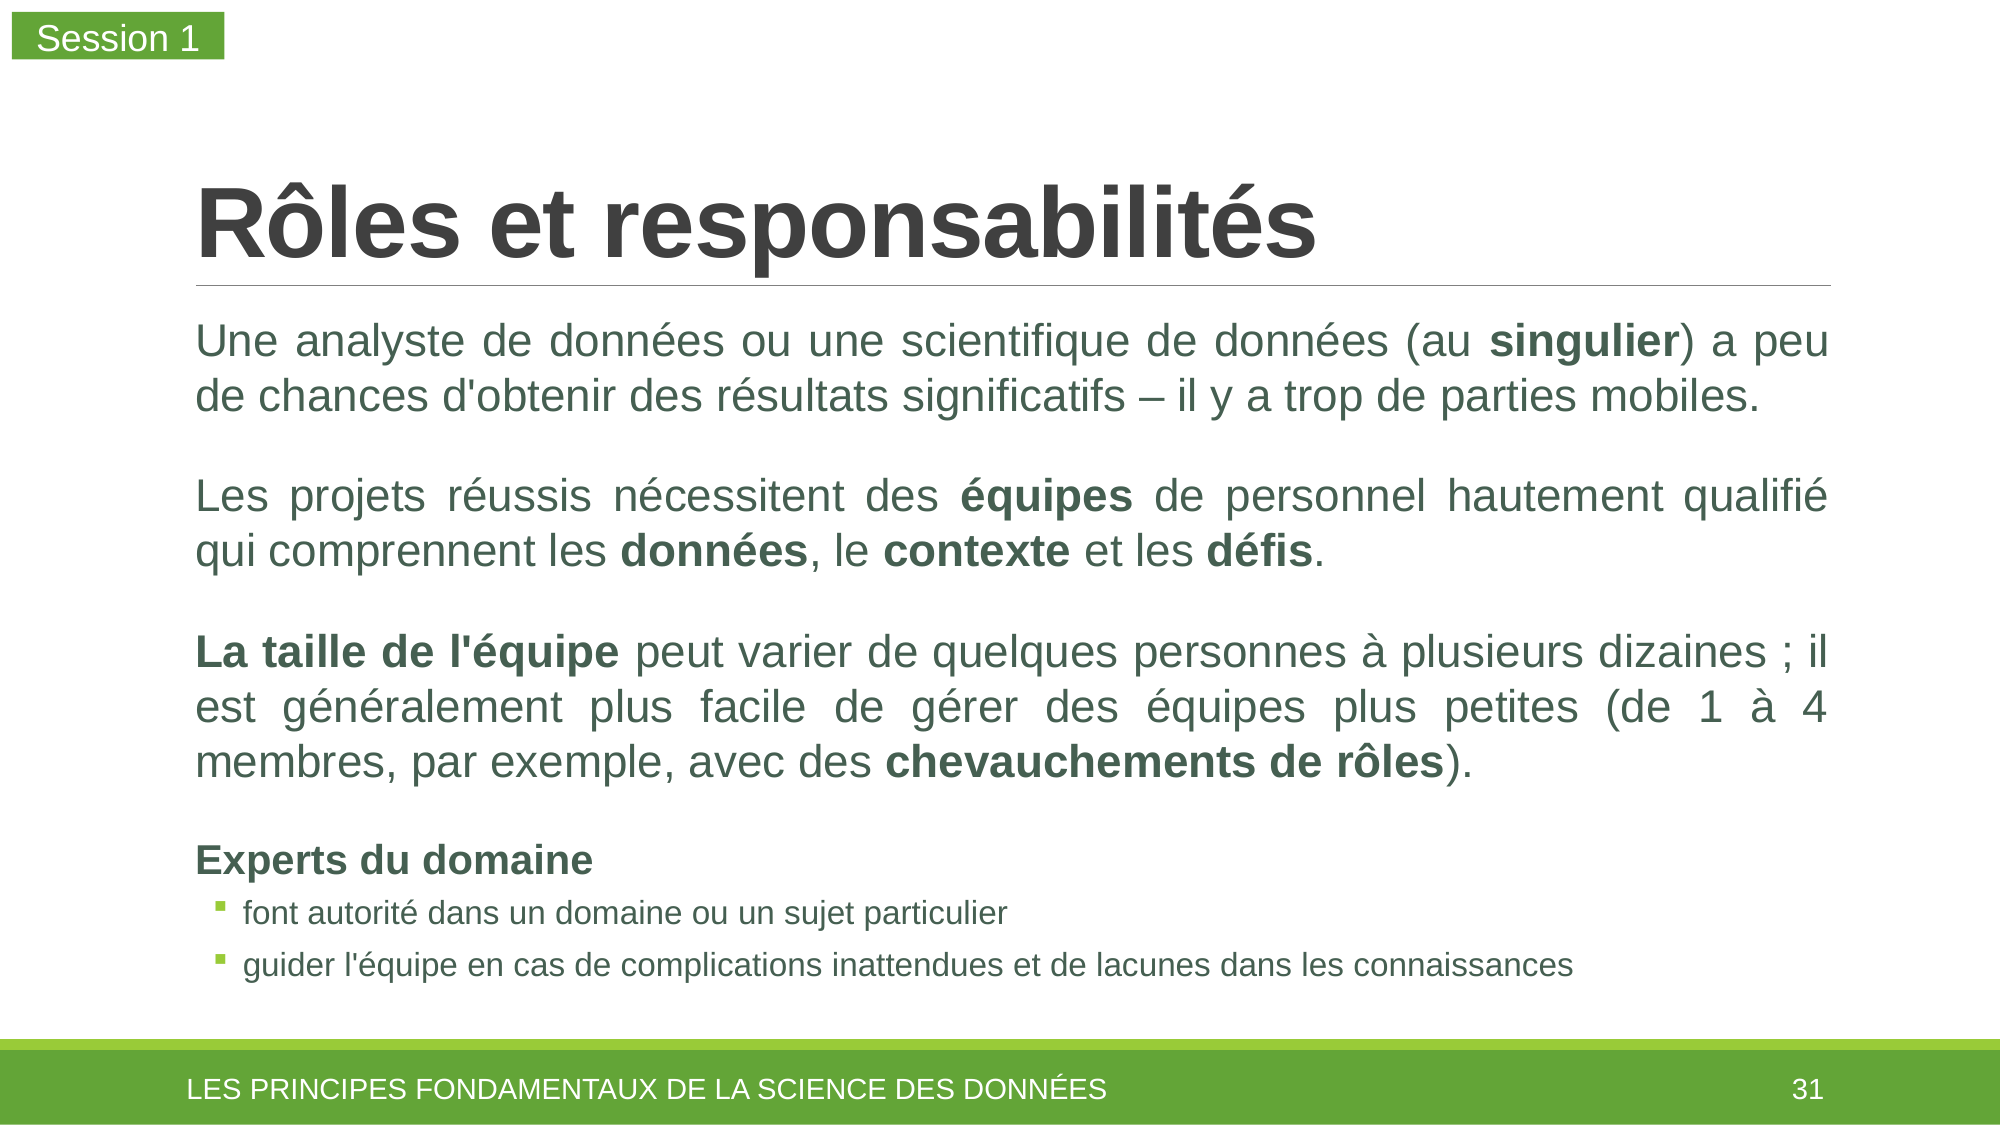

Session 1
# Rôles et responsabilités
Une analyste de données ou une scientifique de données (au singulier) a peu de chances d'obtenir des résultats significatifs – il y a trop de parties mobiles.
Les projets réussis nécessitent des équipes de personnel hautement qualifié qui comprennent les données, le contexte et les défis.
La taille de l'équipe peut varier de quelques personnes à plusieurs dizaines ; il est généralement plus facile de gérer des équipes plus petites (de 1 à 4 membres, par exemple, avec des chevauchements de rôles).
Experts du domaine
font autorité dans un domaine ou un sujet particulier
guider l'équipe en cas de complications inattendues et de lacunes dans les connaissances
LES PRINCIPES FONDAMENTAUX DE LA SCIENCE DES DONNÉES
31